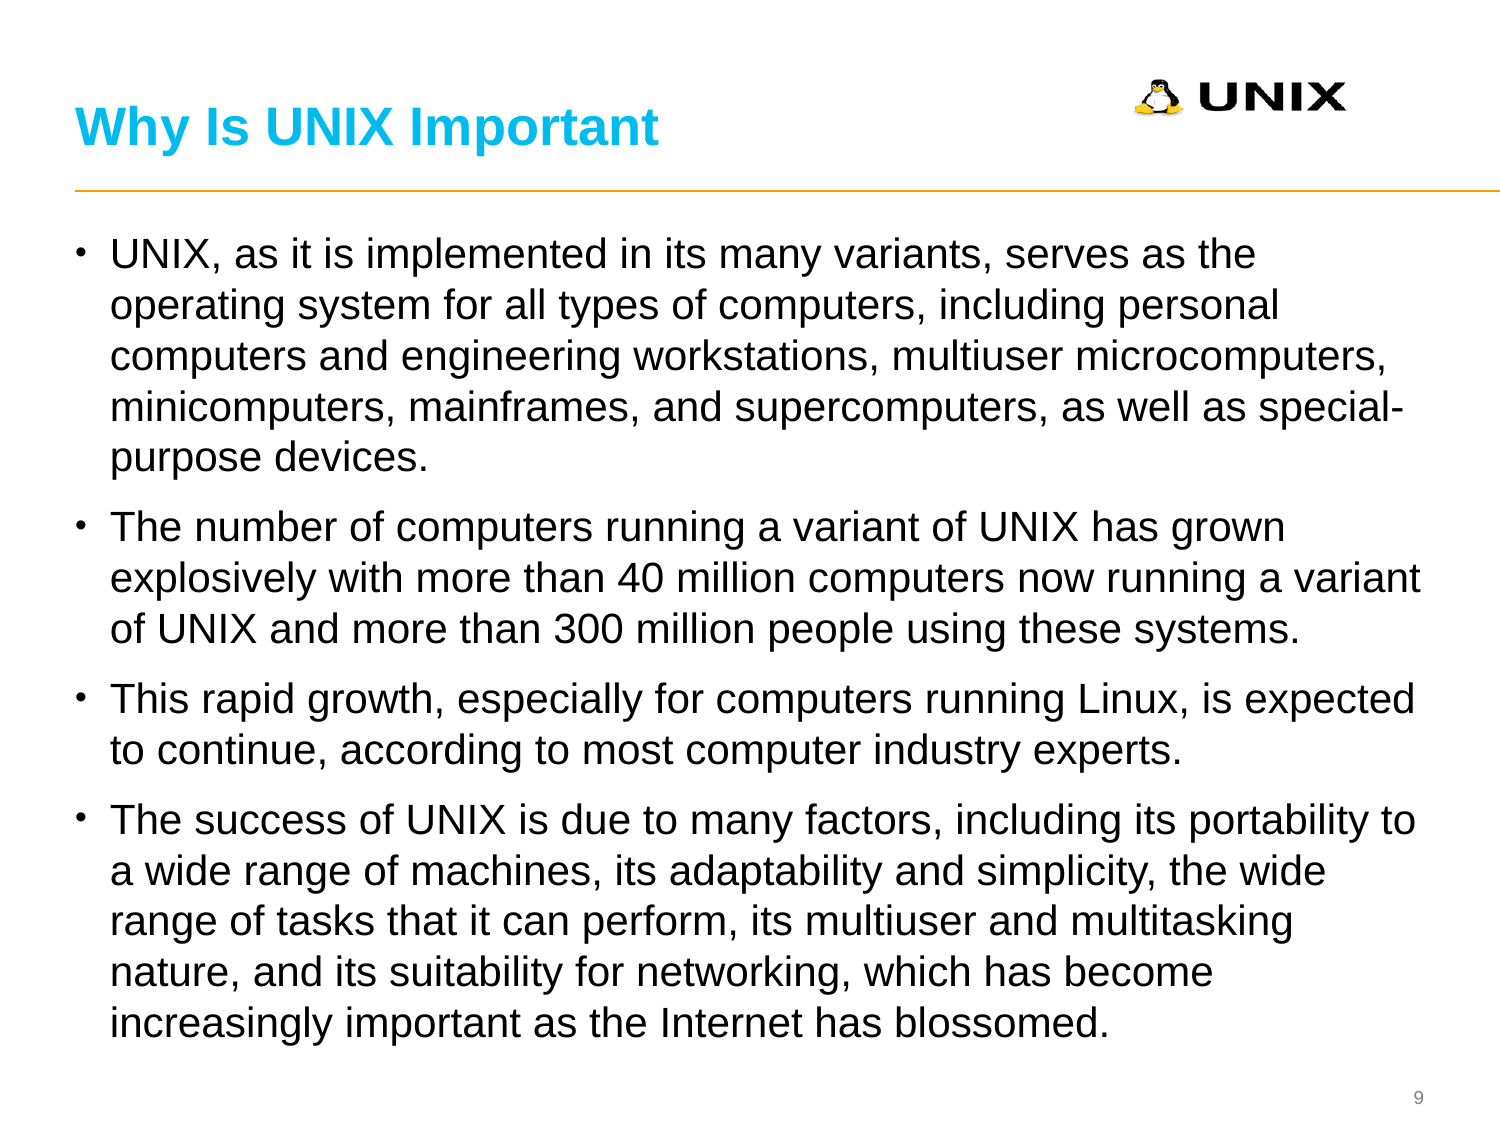

# Why Is UNIX Important
UNIX, as it is implemented in its many variants, serves as the operating system for all types of computers, including personal computers and engineering workstations, multiuser microcomputers, minicomputers, mainframes, and supercomputers, as well as special-purpose devices.
The number of computers running a variant of UNIX has grown explosively with more than 40 million computers now running a variant of UNIX and more than 300 million people using these systems.
This rapid growth, especially for computers running Linux, is expected to continue, according to most computer industry experts.
The success of UNIX is due to many factors, including its portability to a wide range of machines, its adaptability and simplicity, the wide range of tasks that it can perform, its multiuser and multitasking nature, and its suitability for networking, which has become increasingly important as the Internet has blossomed.